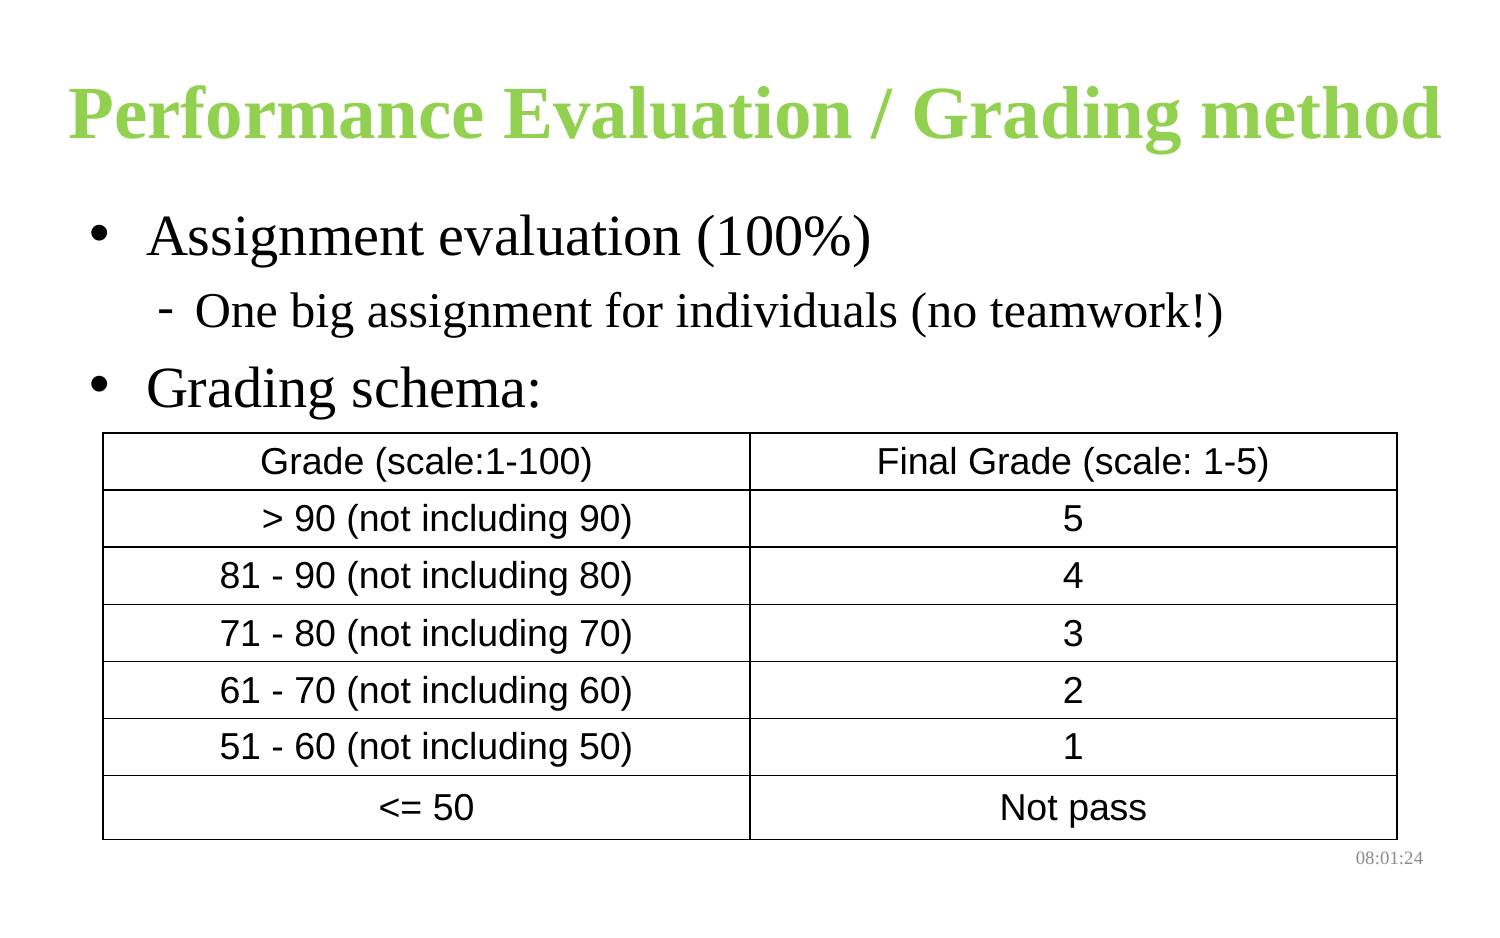

# Performance Evaluation / Grading method
Assignment evaluation (100%)
One big assignment for individuals (no teamwork!)
Grading schema:
| Grade (scale:1-100) | Final Grade (scale: 1-5) |
| --- | --- |
| > 90 (not including 90) | 5 |
| 81 - 90 (not including 80) | 4 |
| 71 - 80 (not including 70) | 3 |
| 61 - 70 (not including 60) | 2 |
| 51 - 60 (not including 50) | 1 |
| <= 50 | Not pass |
08:01:24